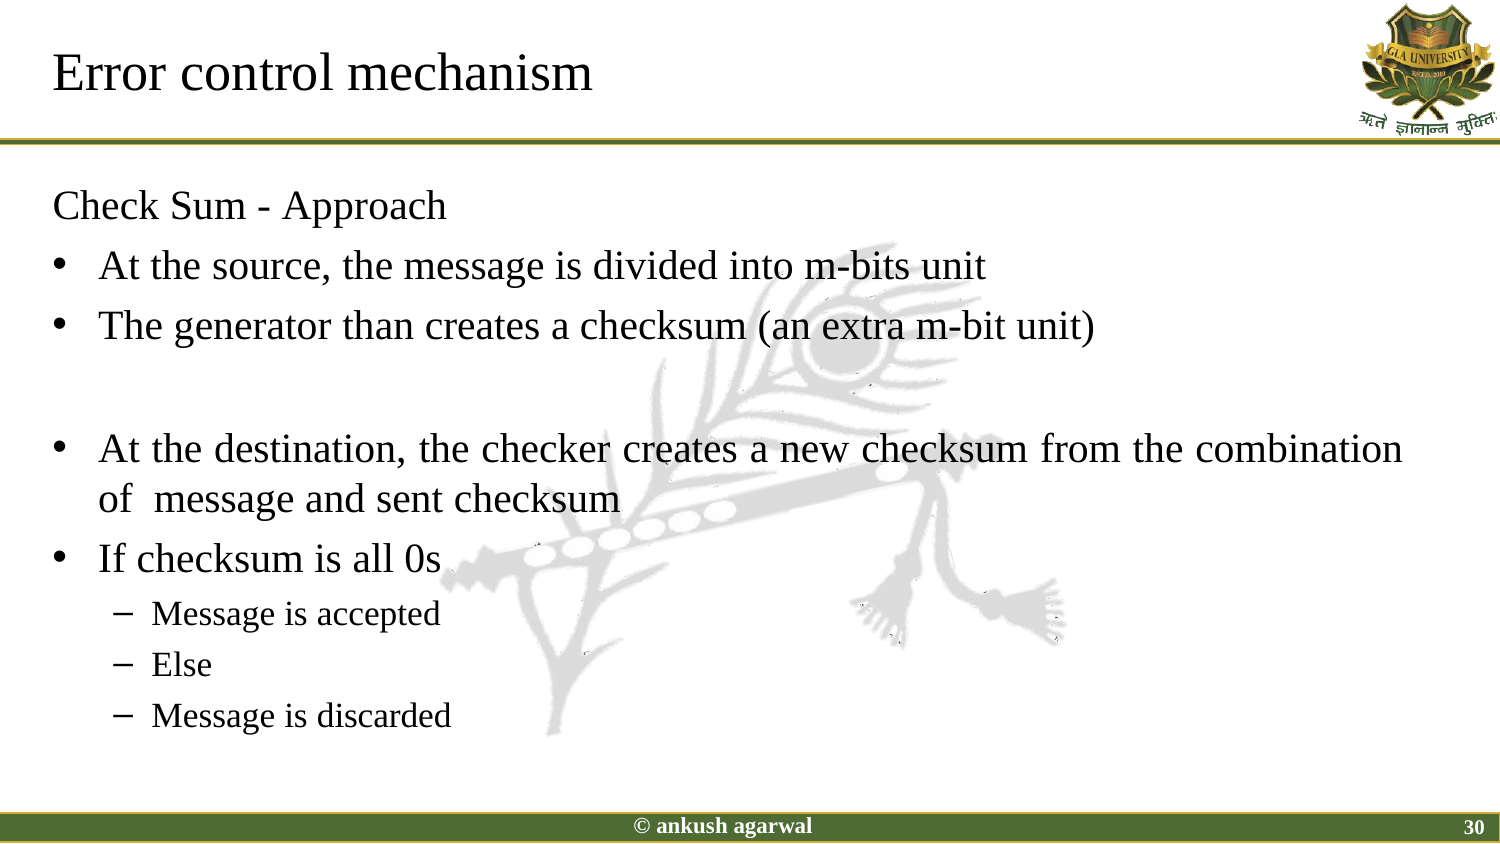

# Error control mechanism
Check Sum - Approach
At the source, the message is divided into m-bits unit
The generator than creates a checksum (an extra m-bit unit)

At the destination, the checker creates a new checksum from the combination of  message and sent checksum
If checksum is all 0s
Message is accepted
Else
Message is discarded
© ankush agarwal
30